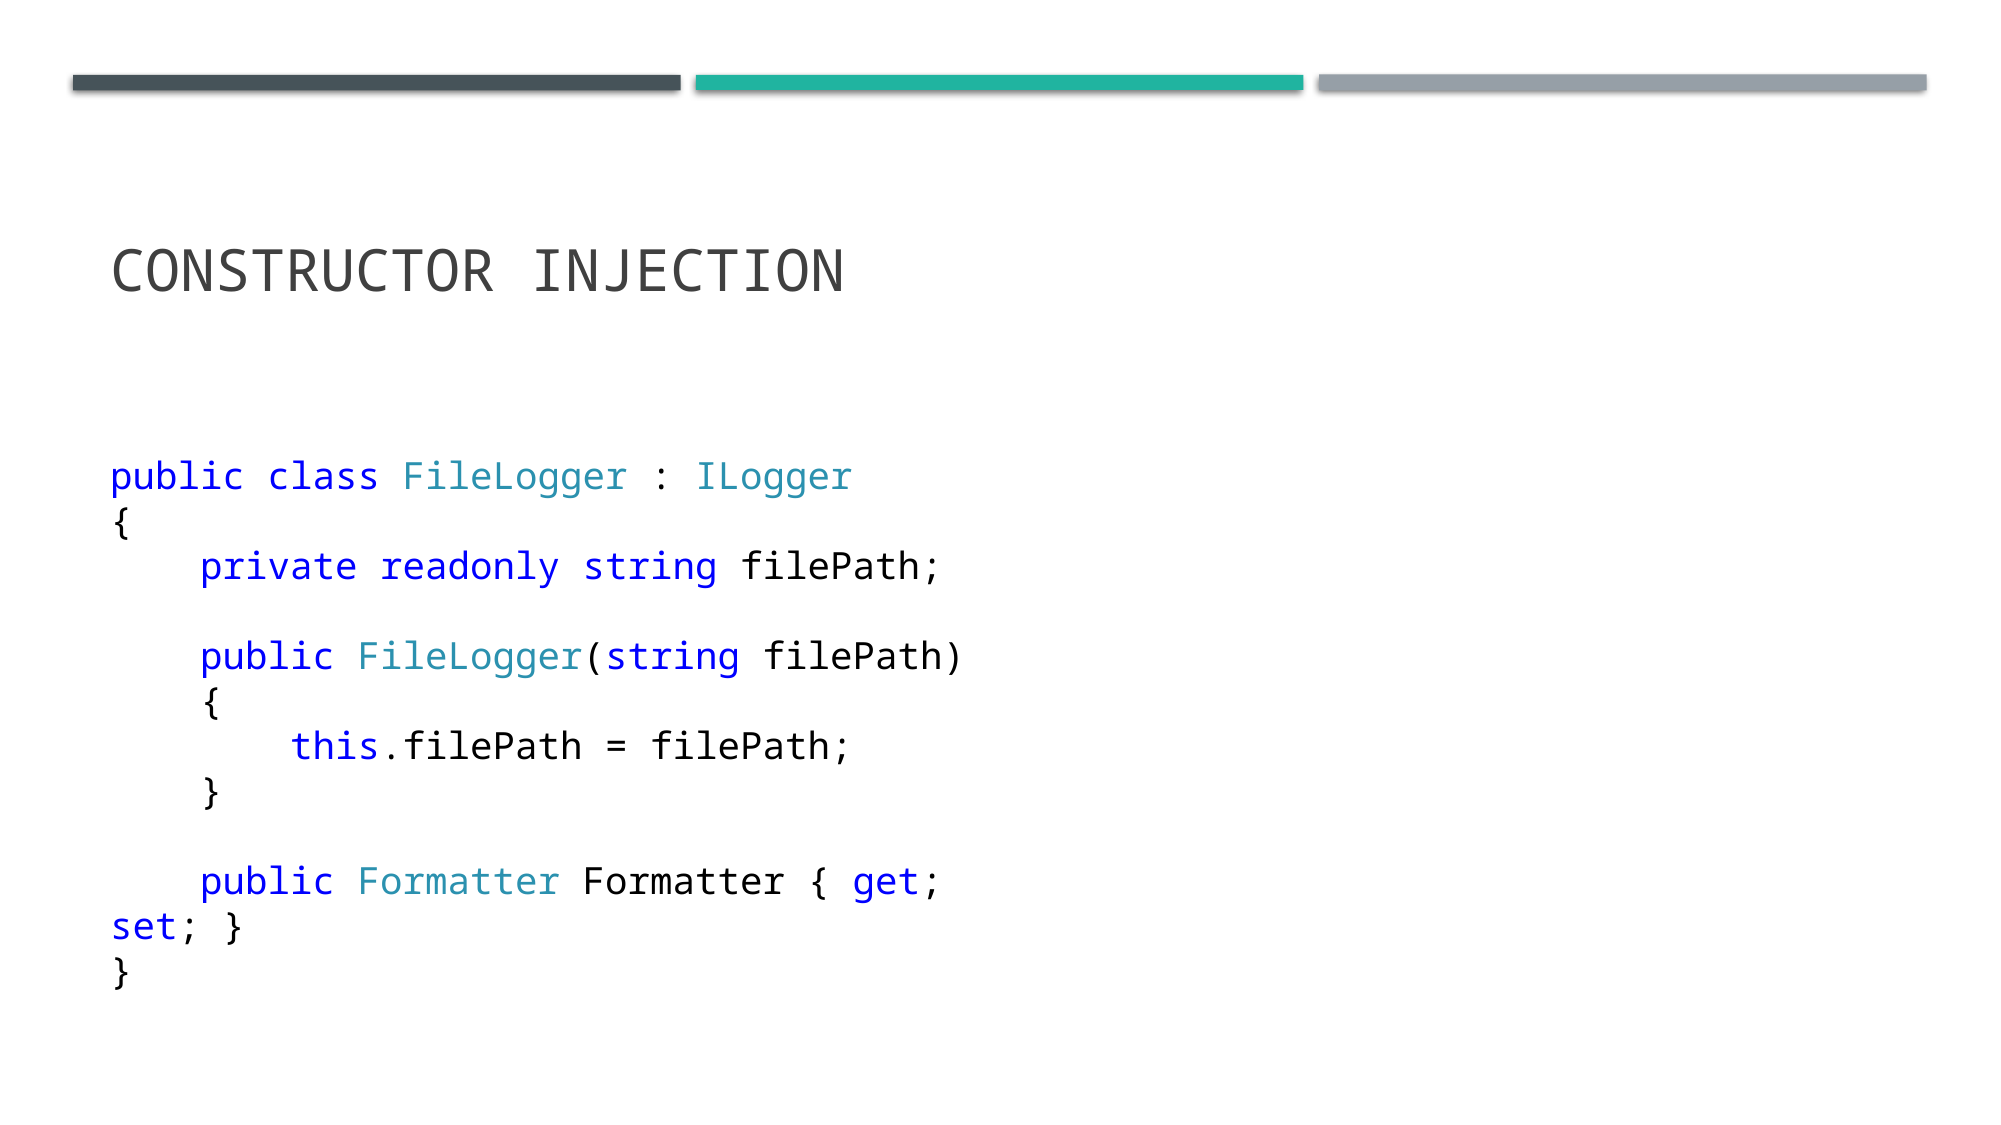

# Constructor injection
public class FileLogger : ILogger
{
    private readonly string filePath;

    public FileLogger(string filePath)
    {
        this.filePath = filePath;
    }

    public Formatter Formatter { get; set; }
}